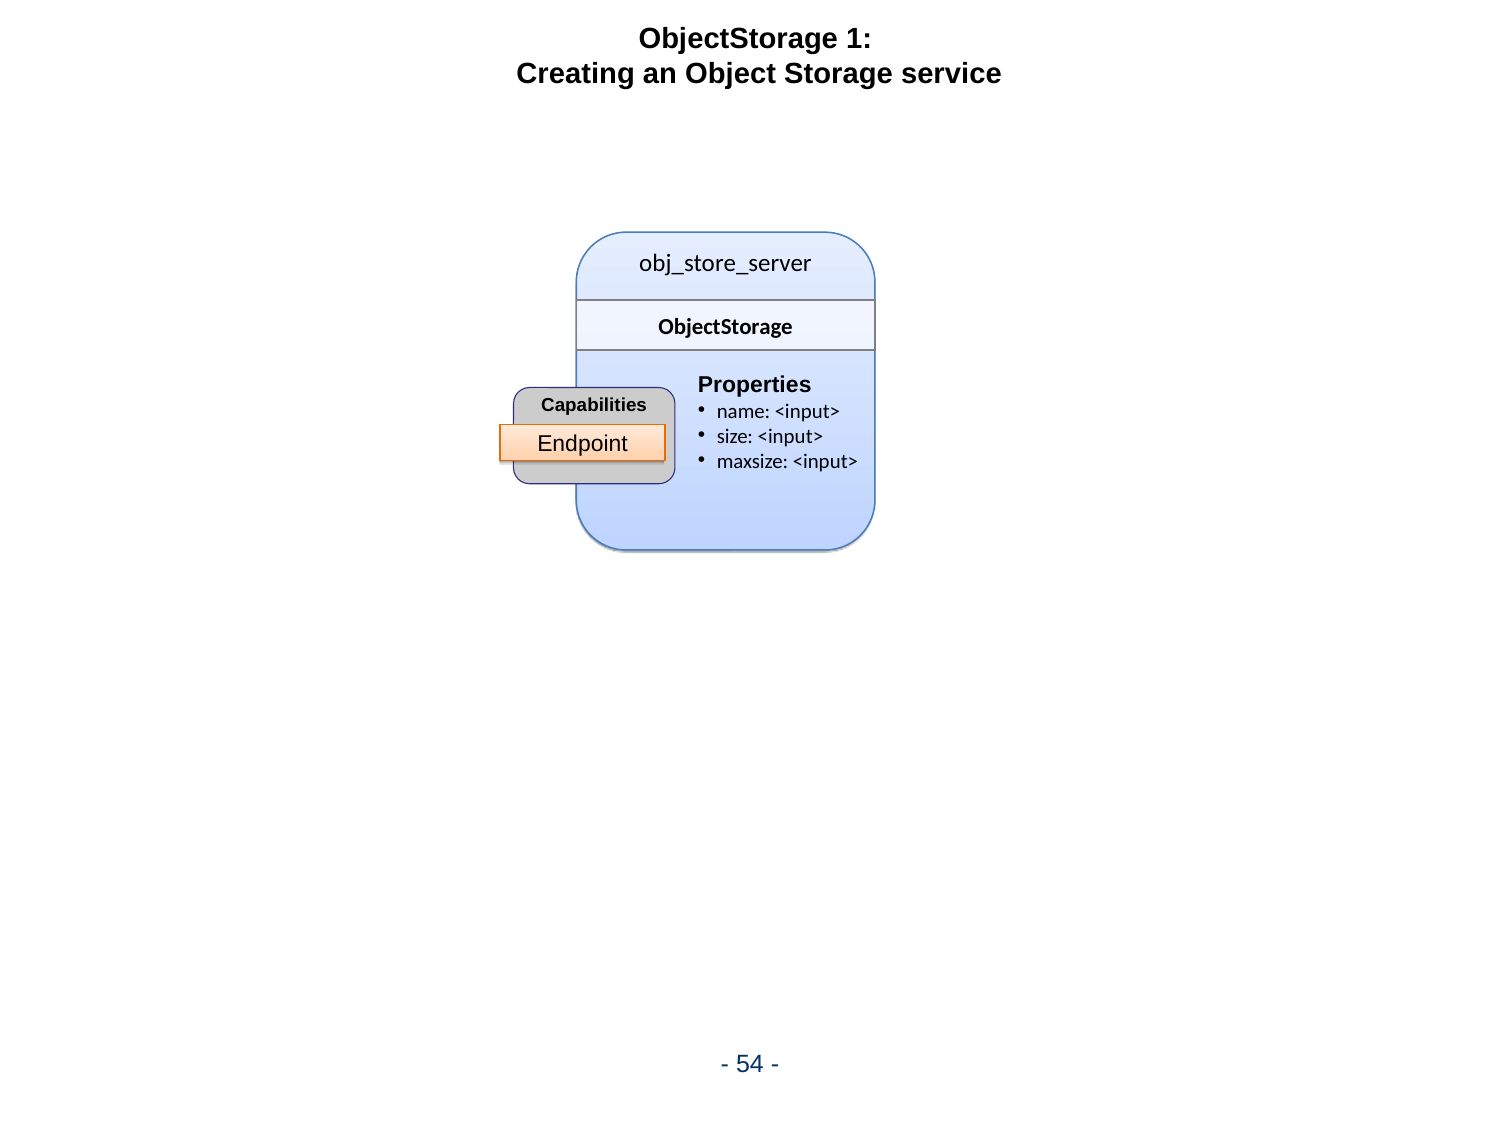

ObjectStorage 1:
Creating an Object Storage service
obj_store_server
ObjectStorage
Properties
name: <input>
size: <input>
maxsize: <input>
Capabilities
Endpoint
- 54 -